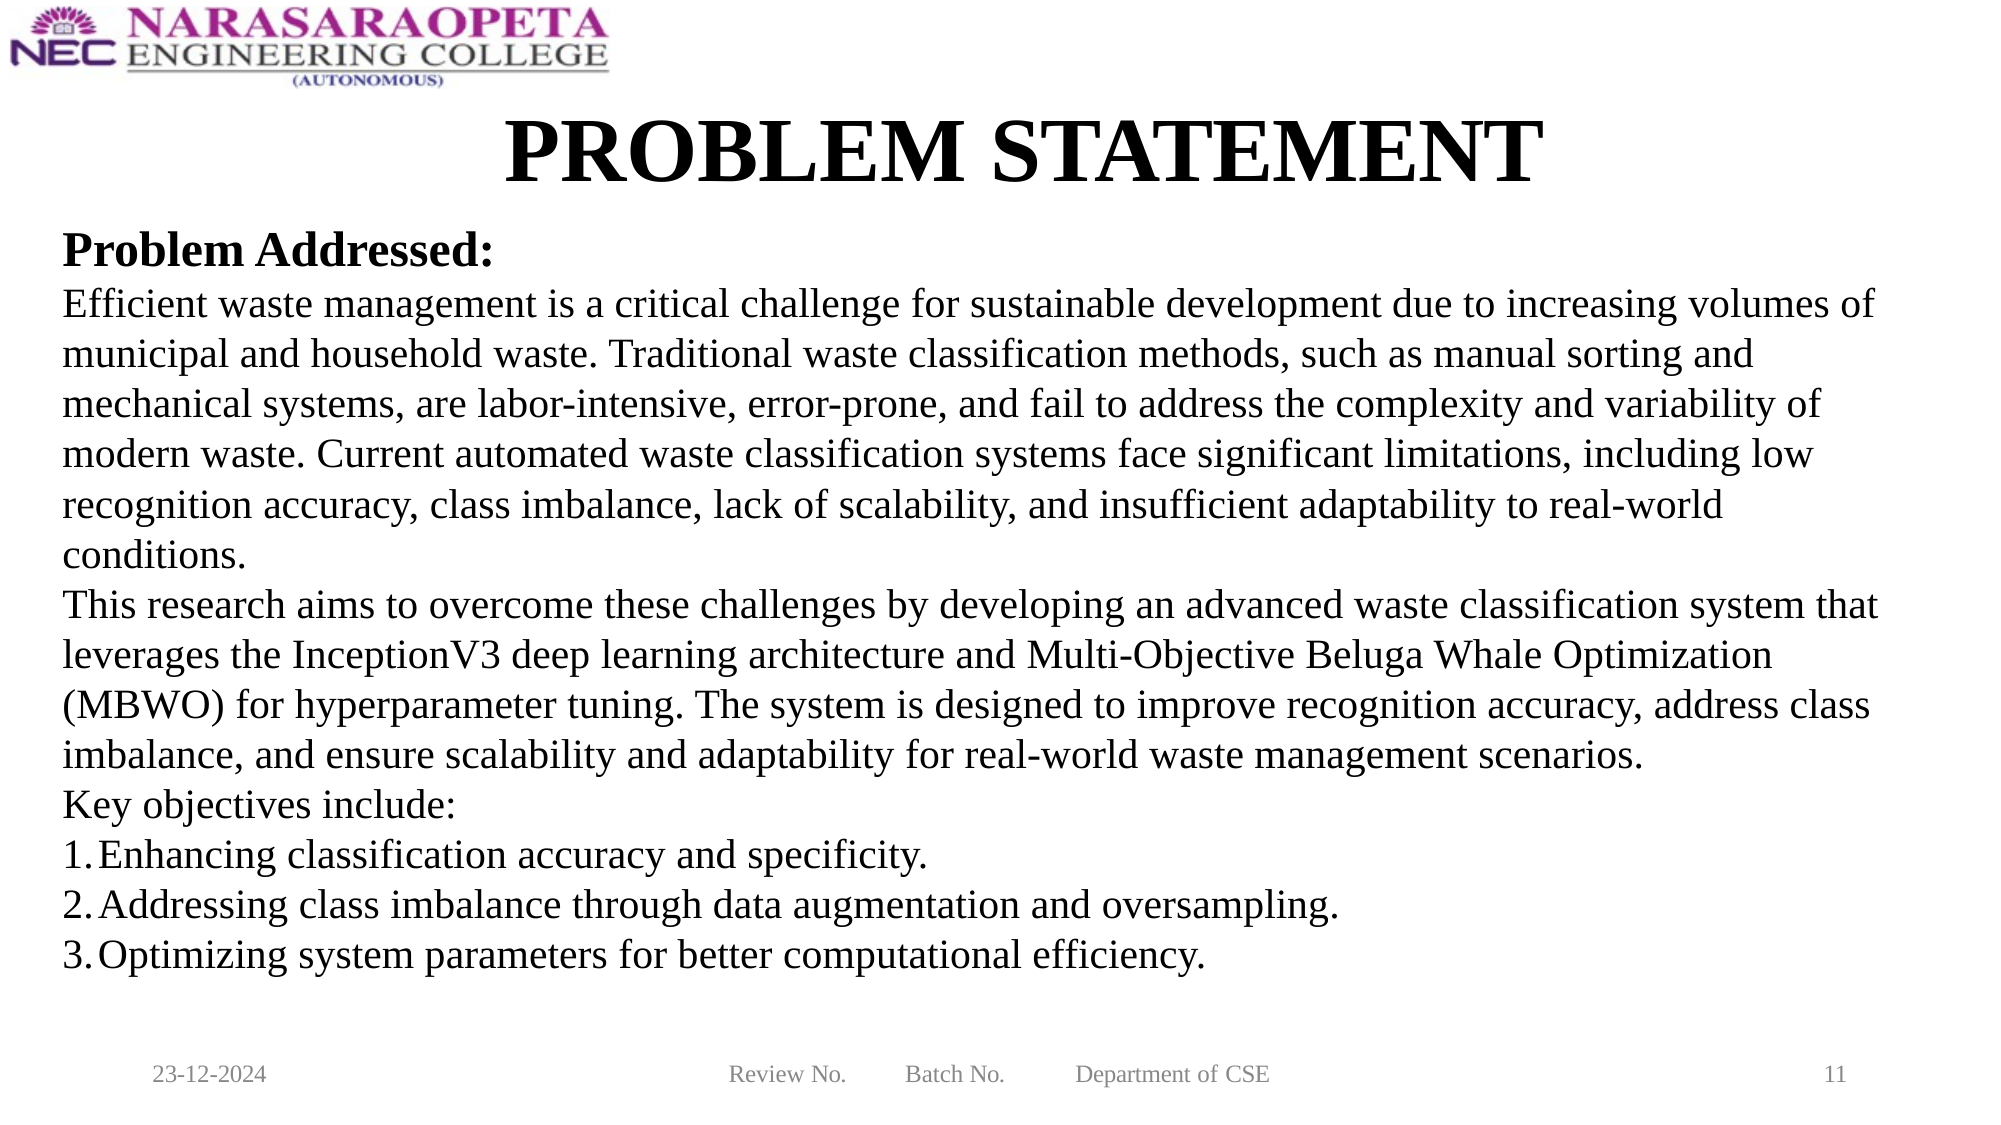

# PROBLEM STATEMENT
Problem Addressed:
Efficient waste management is a critical challenge for sustainable development due to increasing volumes of municipal and household waste. Traditional waste classification methods, such as manual sorting and mechanical systems, are labor-intensive, error-prone, and fail to address the complexity and variability of modern waste. Current automated waste classification systems face significant limitations, including low recognition accuracy, class imbalance, lack of scalability, and insufficient adaptability to real-world conditions.
This research aims to overcome these challenges by developing an advanced waste classification system that leverages the InceptionV3 deep learning architecture and Multi-Objective Beluga Whale Optimization (MBWO) for hyperparameter tuning. The system is designed to improve recognition accuracy, address class imbalance, and ensure scalability and adaptability for real-world waste management scenarios.
Key objectives include:
Enhancing classification accuracy and specificity.
Addressing class imbalance through data augmentation and oversampling.
Optimizing system parameters for better computational efficiency.

23-12-2024
Review No.
Batch No.
Department of CSE
11